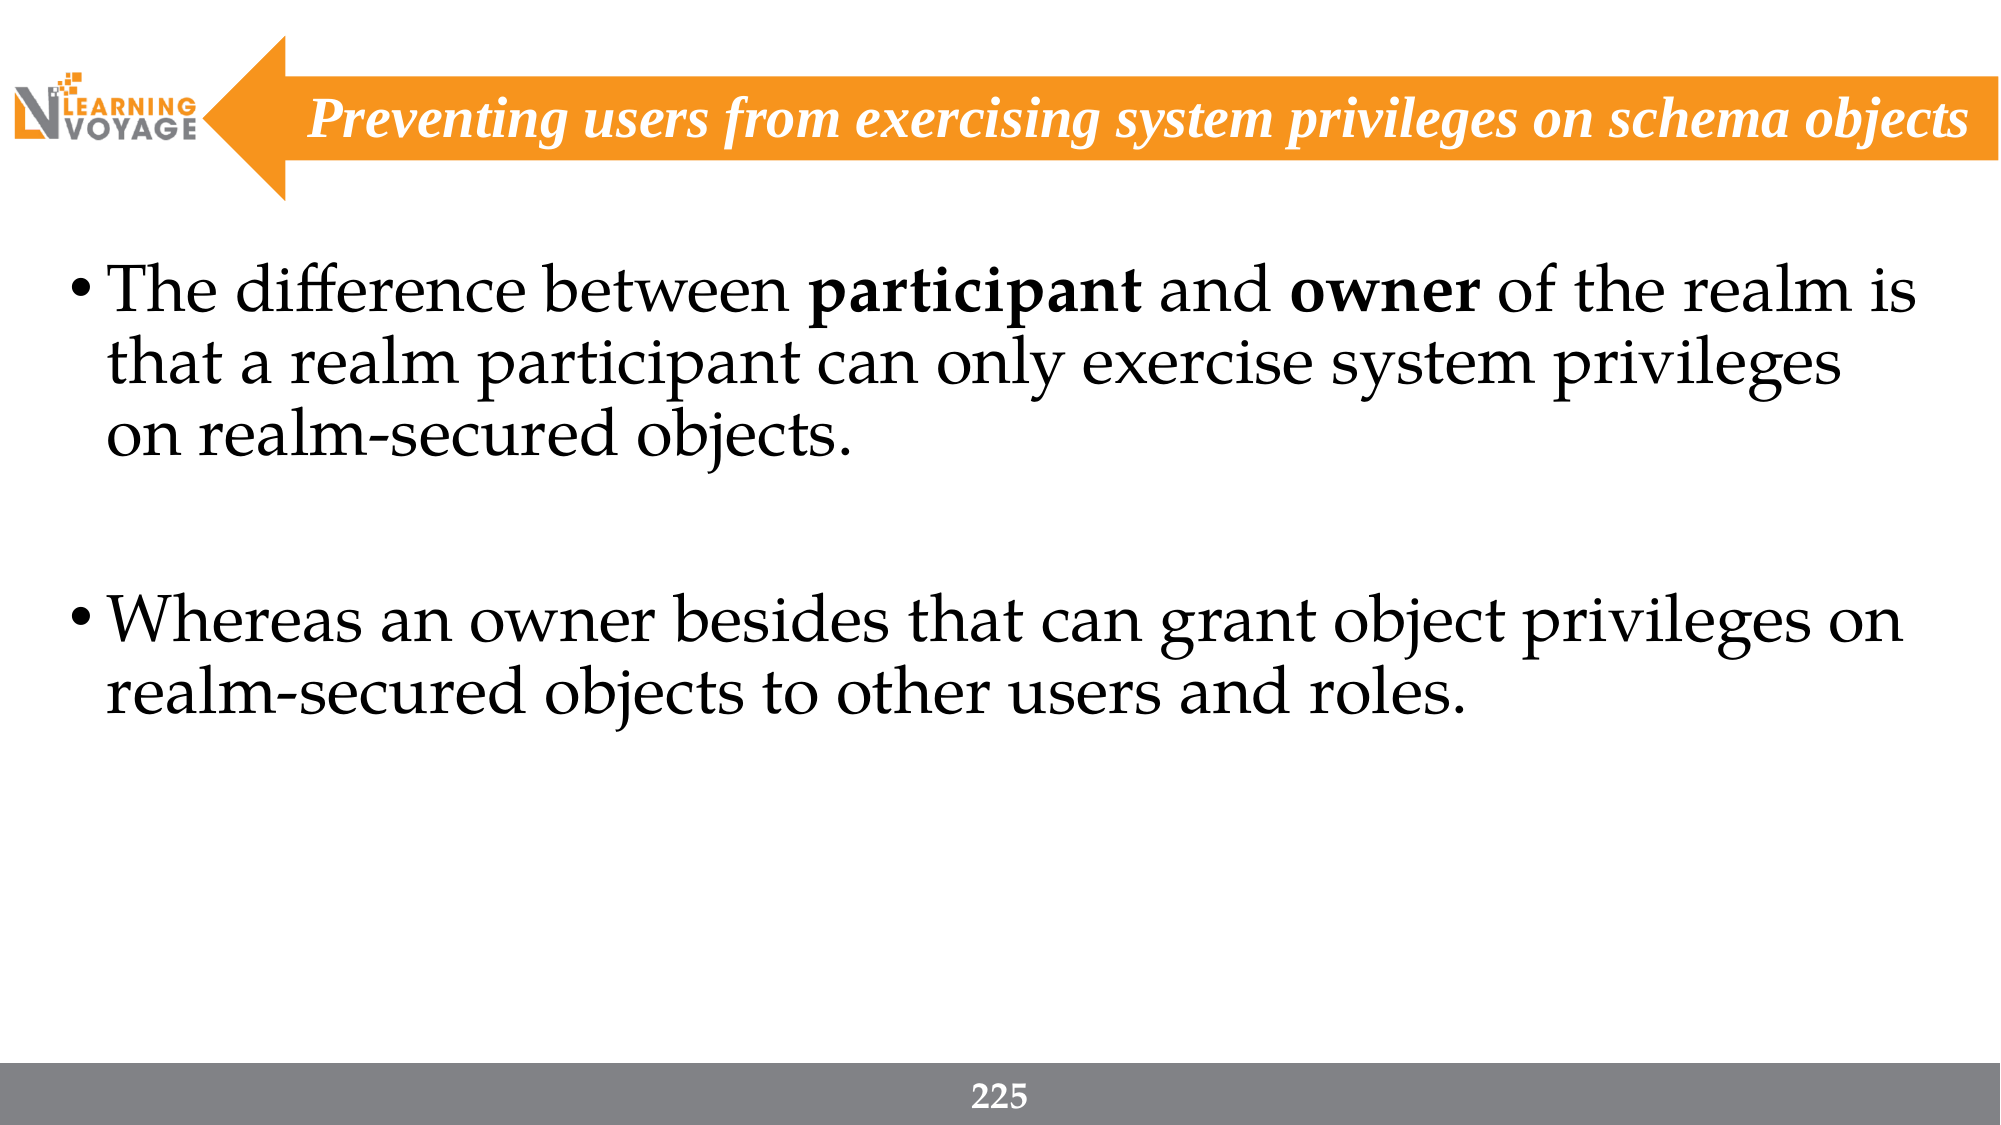

# Preventing users from exercising system privileges on schema objects
The difference between participant and owner of the realm is that a realm participant can only exercise system privileges on realm-secured objects.

Whereas an owner besides that can grant object privileges on realm-secured objects to other users and roles.
225